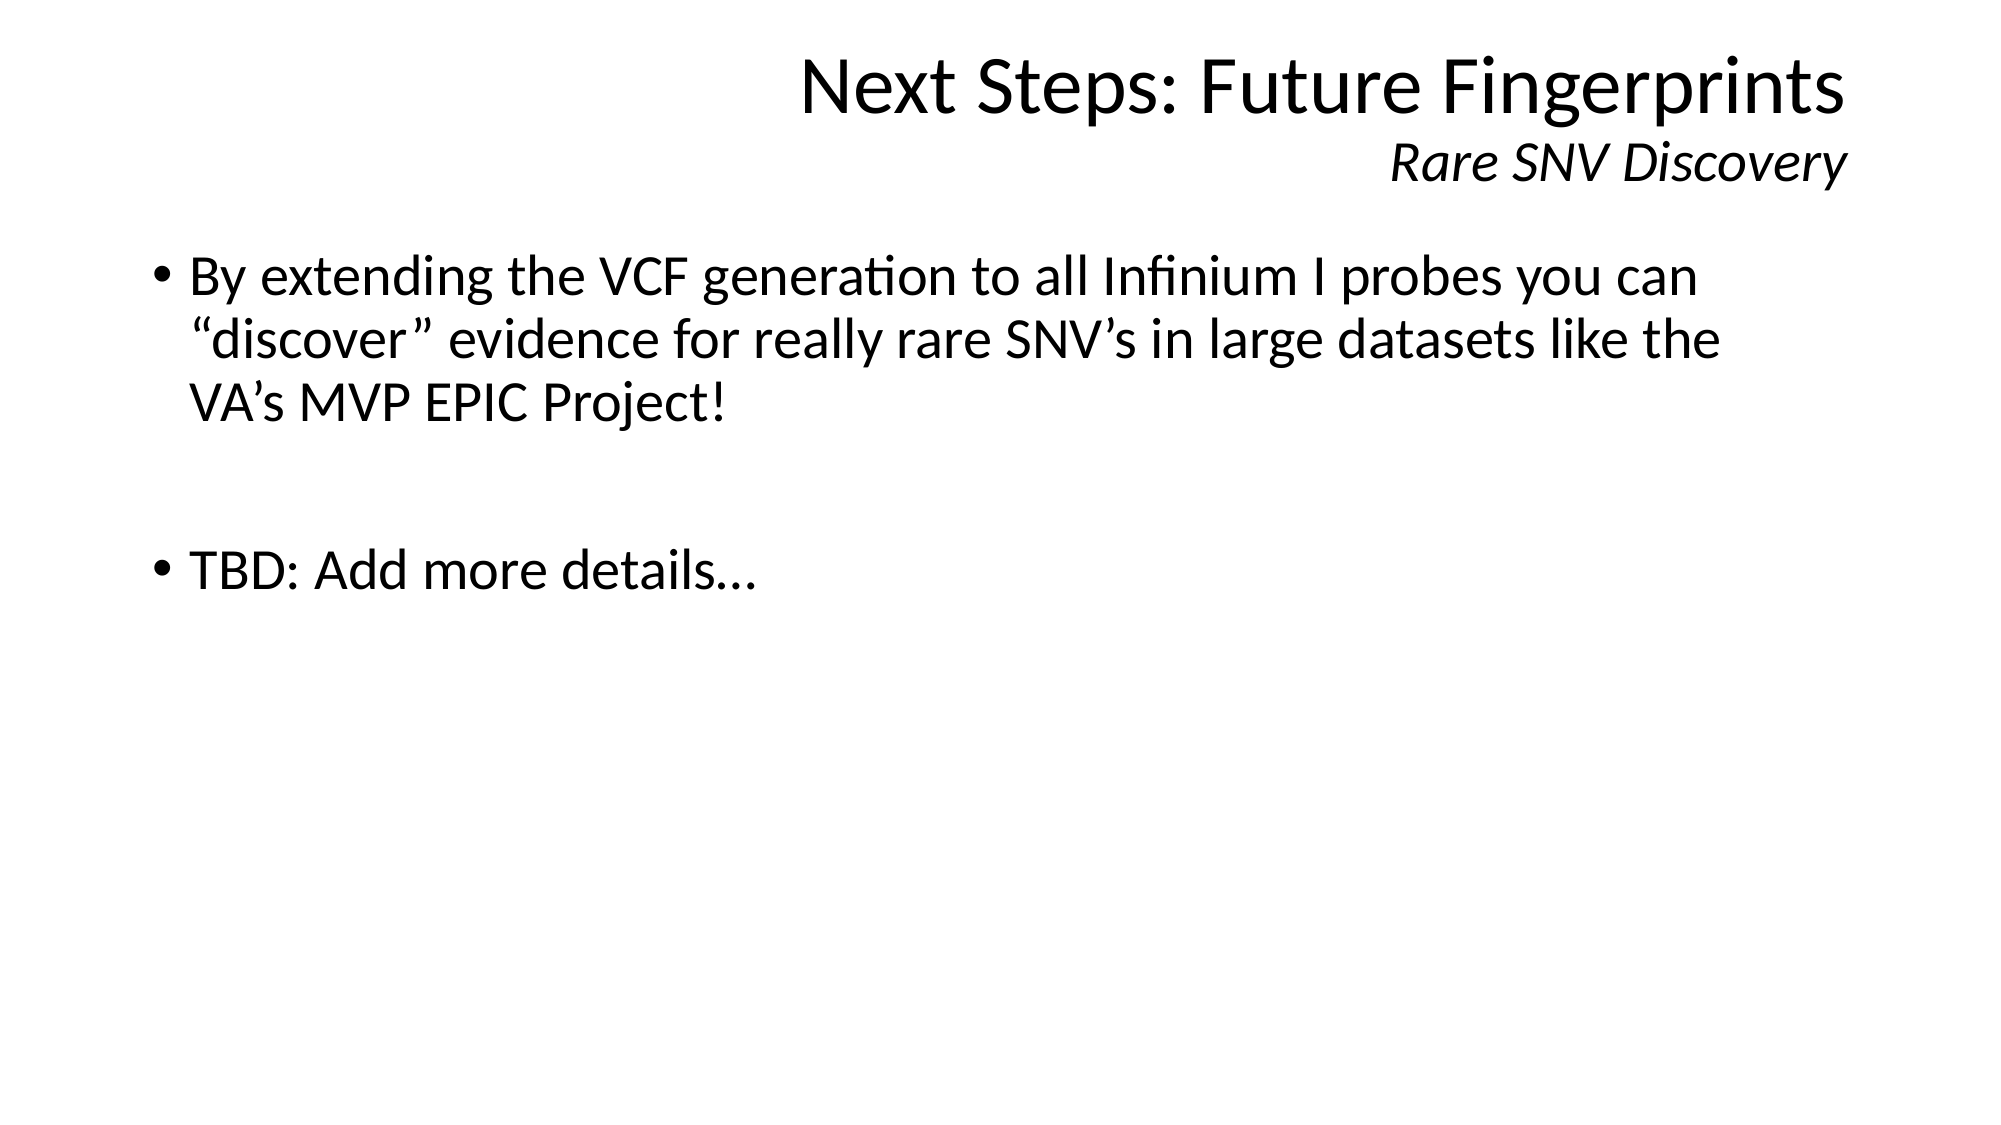

Next Steps: Future Fingerprints
Rare SNV Discovery
By extending the VCF generation to all Infinium I probes you can “discover” evidence for really rare SNV’s in large datasets like the VA’s MVP EPIC Project!

TBD: Add more details…